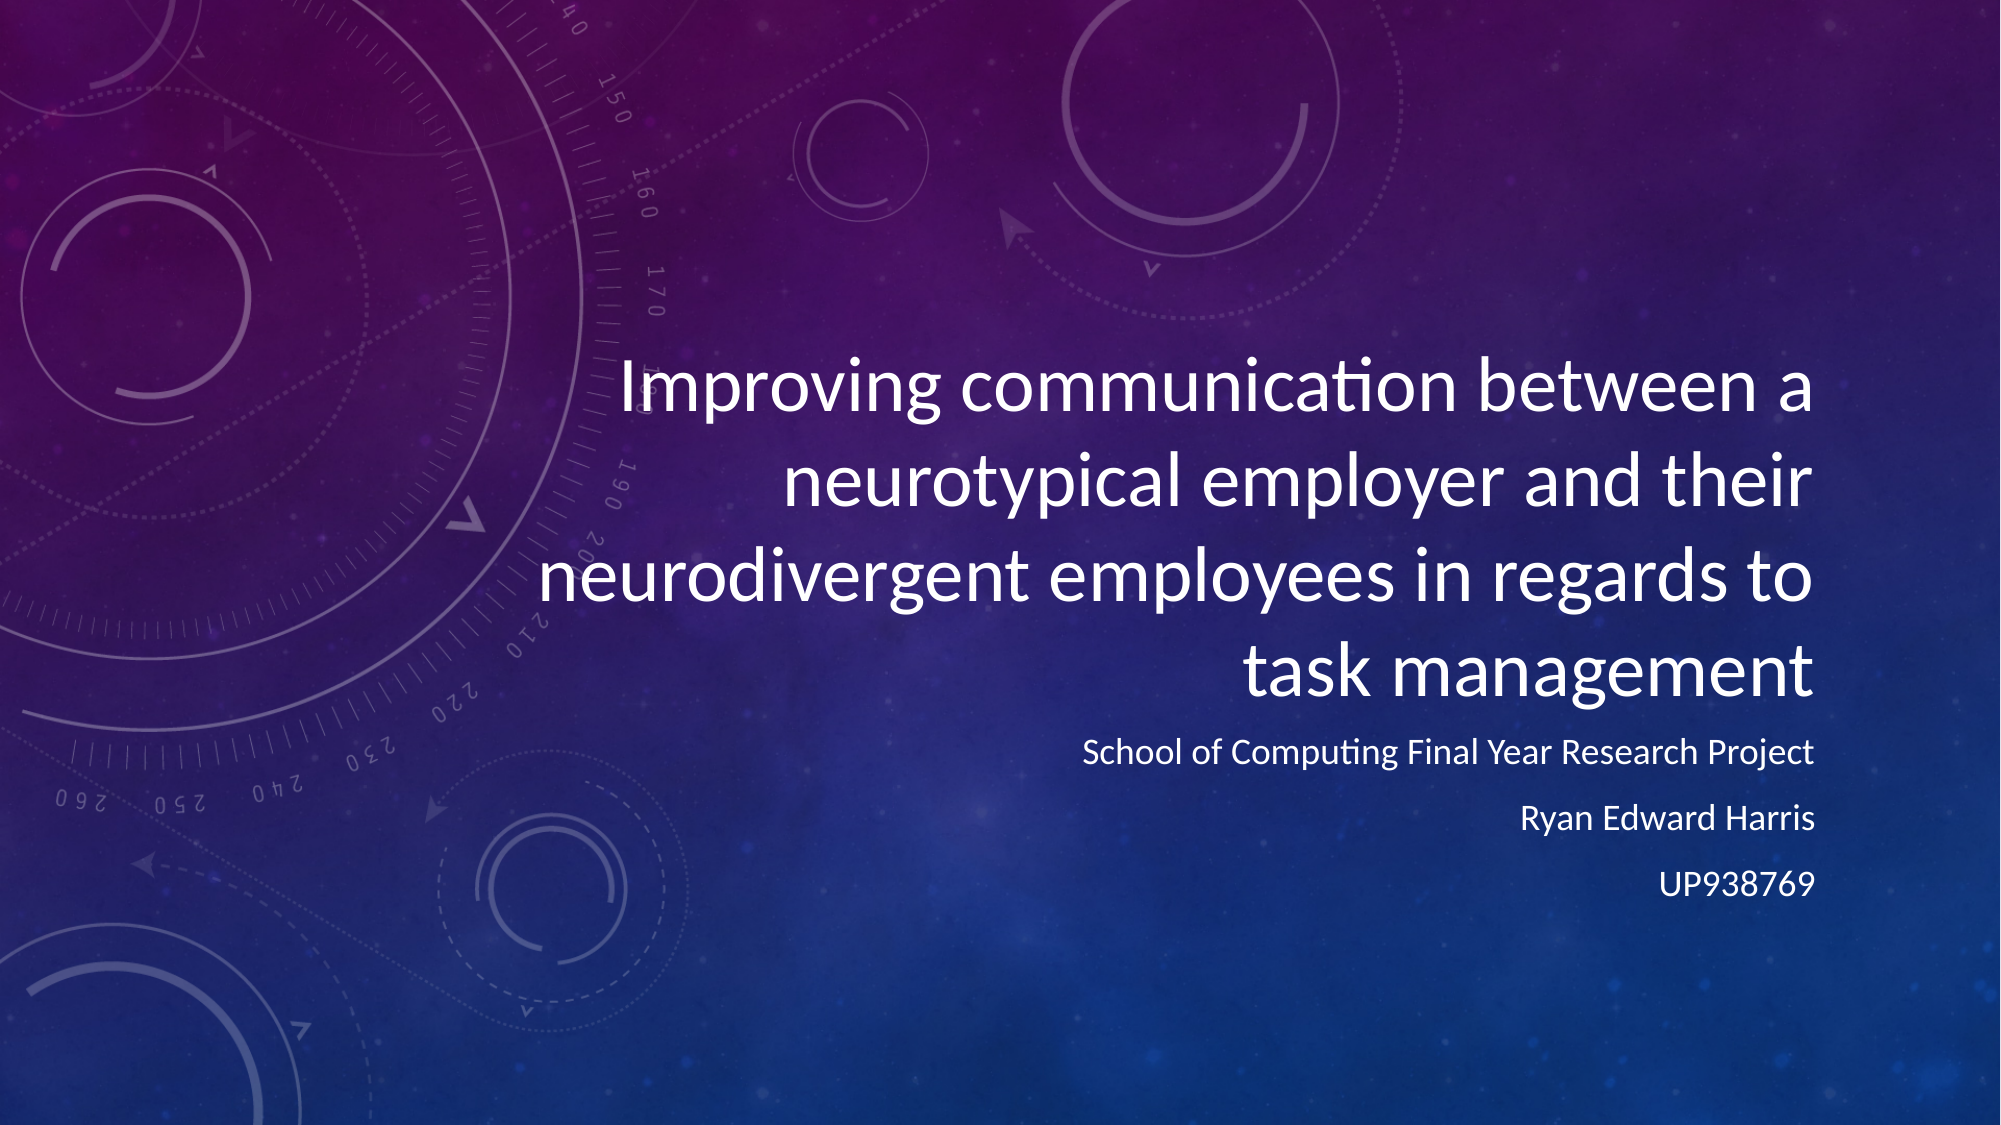

# Improving communication between a neurotypical employer and their neurodivergent employees in regards to task management
School of Computing Final Year Research Project
Ryan Edward Harris
UP938769